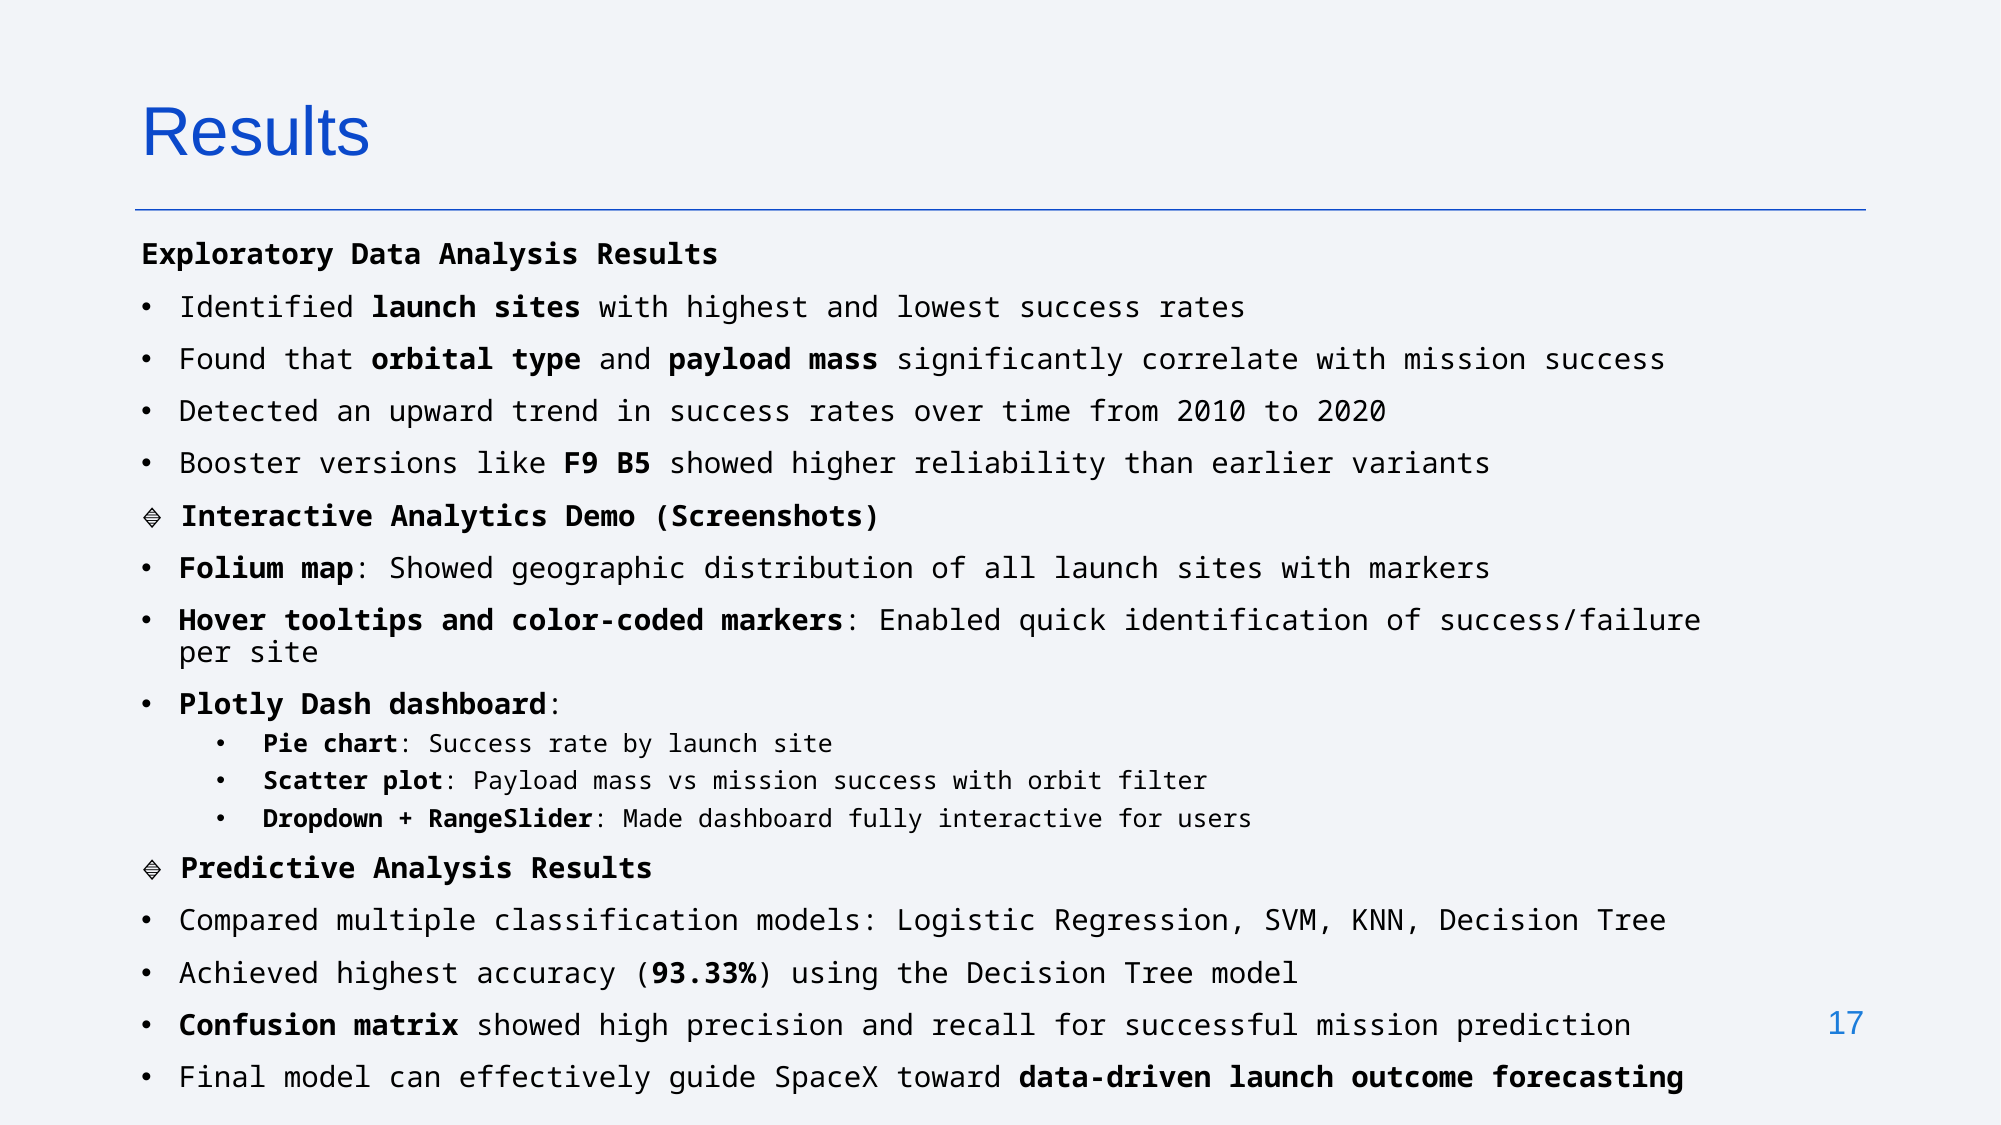

Results
Exploratory Data Analysis Results
Identified launch sites with highest and lowest success rates
Found that orbital type and payload mass significantly correlate with mission success
Detected an upward trend in success rates over time from 2010 to 2020
Booster versions like F9 B5 showed higher reliability than earlier variants
🔹 Interactive Analytics Demo (Screenshots)
Folium map: Showed geographic distribution of all launch sites with markers
Hover tooltips and color-coded markers: Enabled quick identification of success/failure per site
Plotly Dash dashboard:
Pie chart: Success rate by launch site
Scatter plot: Payload mass vs mission success with orbit filter
Dropdown + RangeSlider: Made dashboard fully interactive for users
🔹 Predictive Analysis Results
Compared multiple classification models: Logistic Regression, SVM, KNN, Decision Tree
Achieved highest accuracy (93.33%) using the Decision Tree model
Confusion matrix showed high precision and recall for successful mission prediction
Final model can effectively guide SpaceX toward data-driven launch outcome forecasting

17